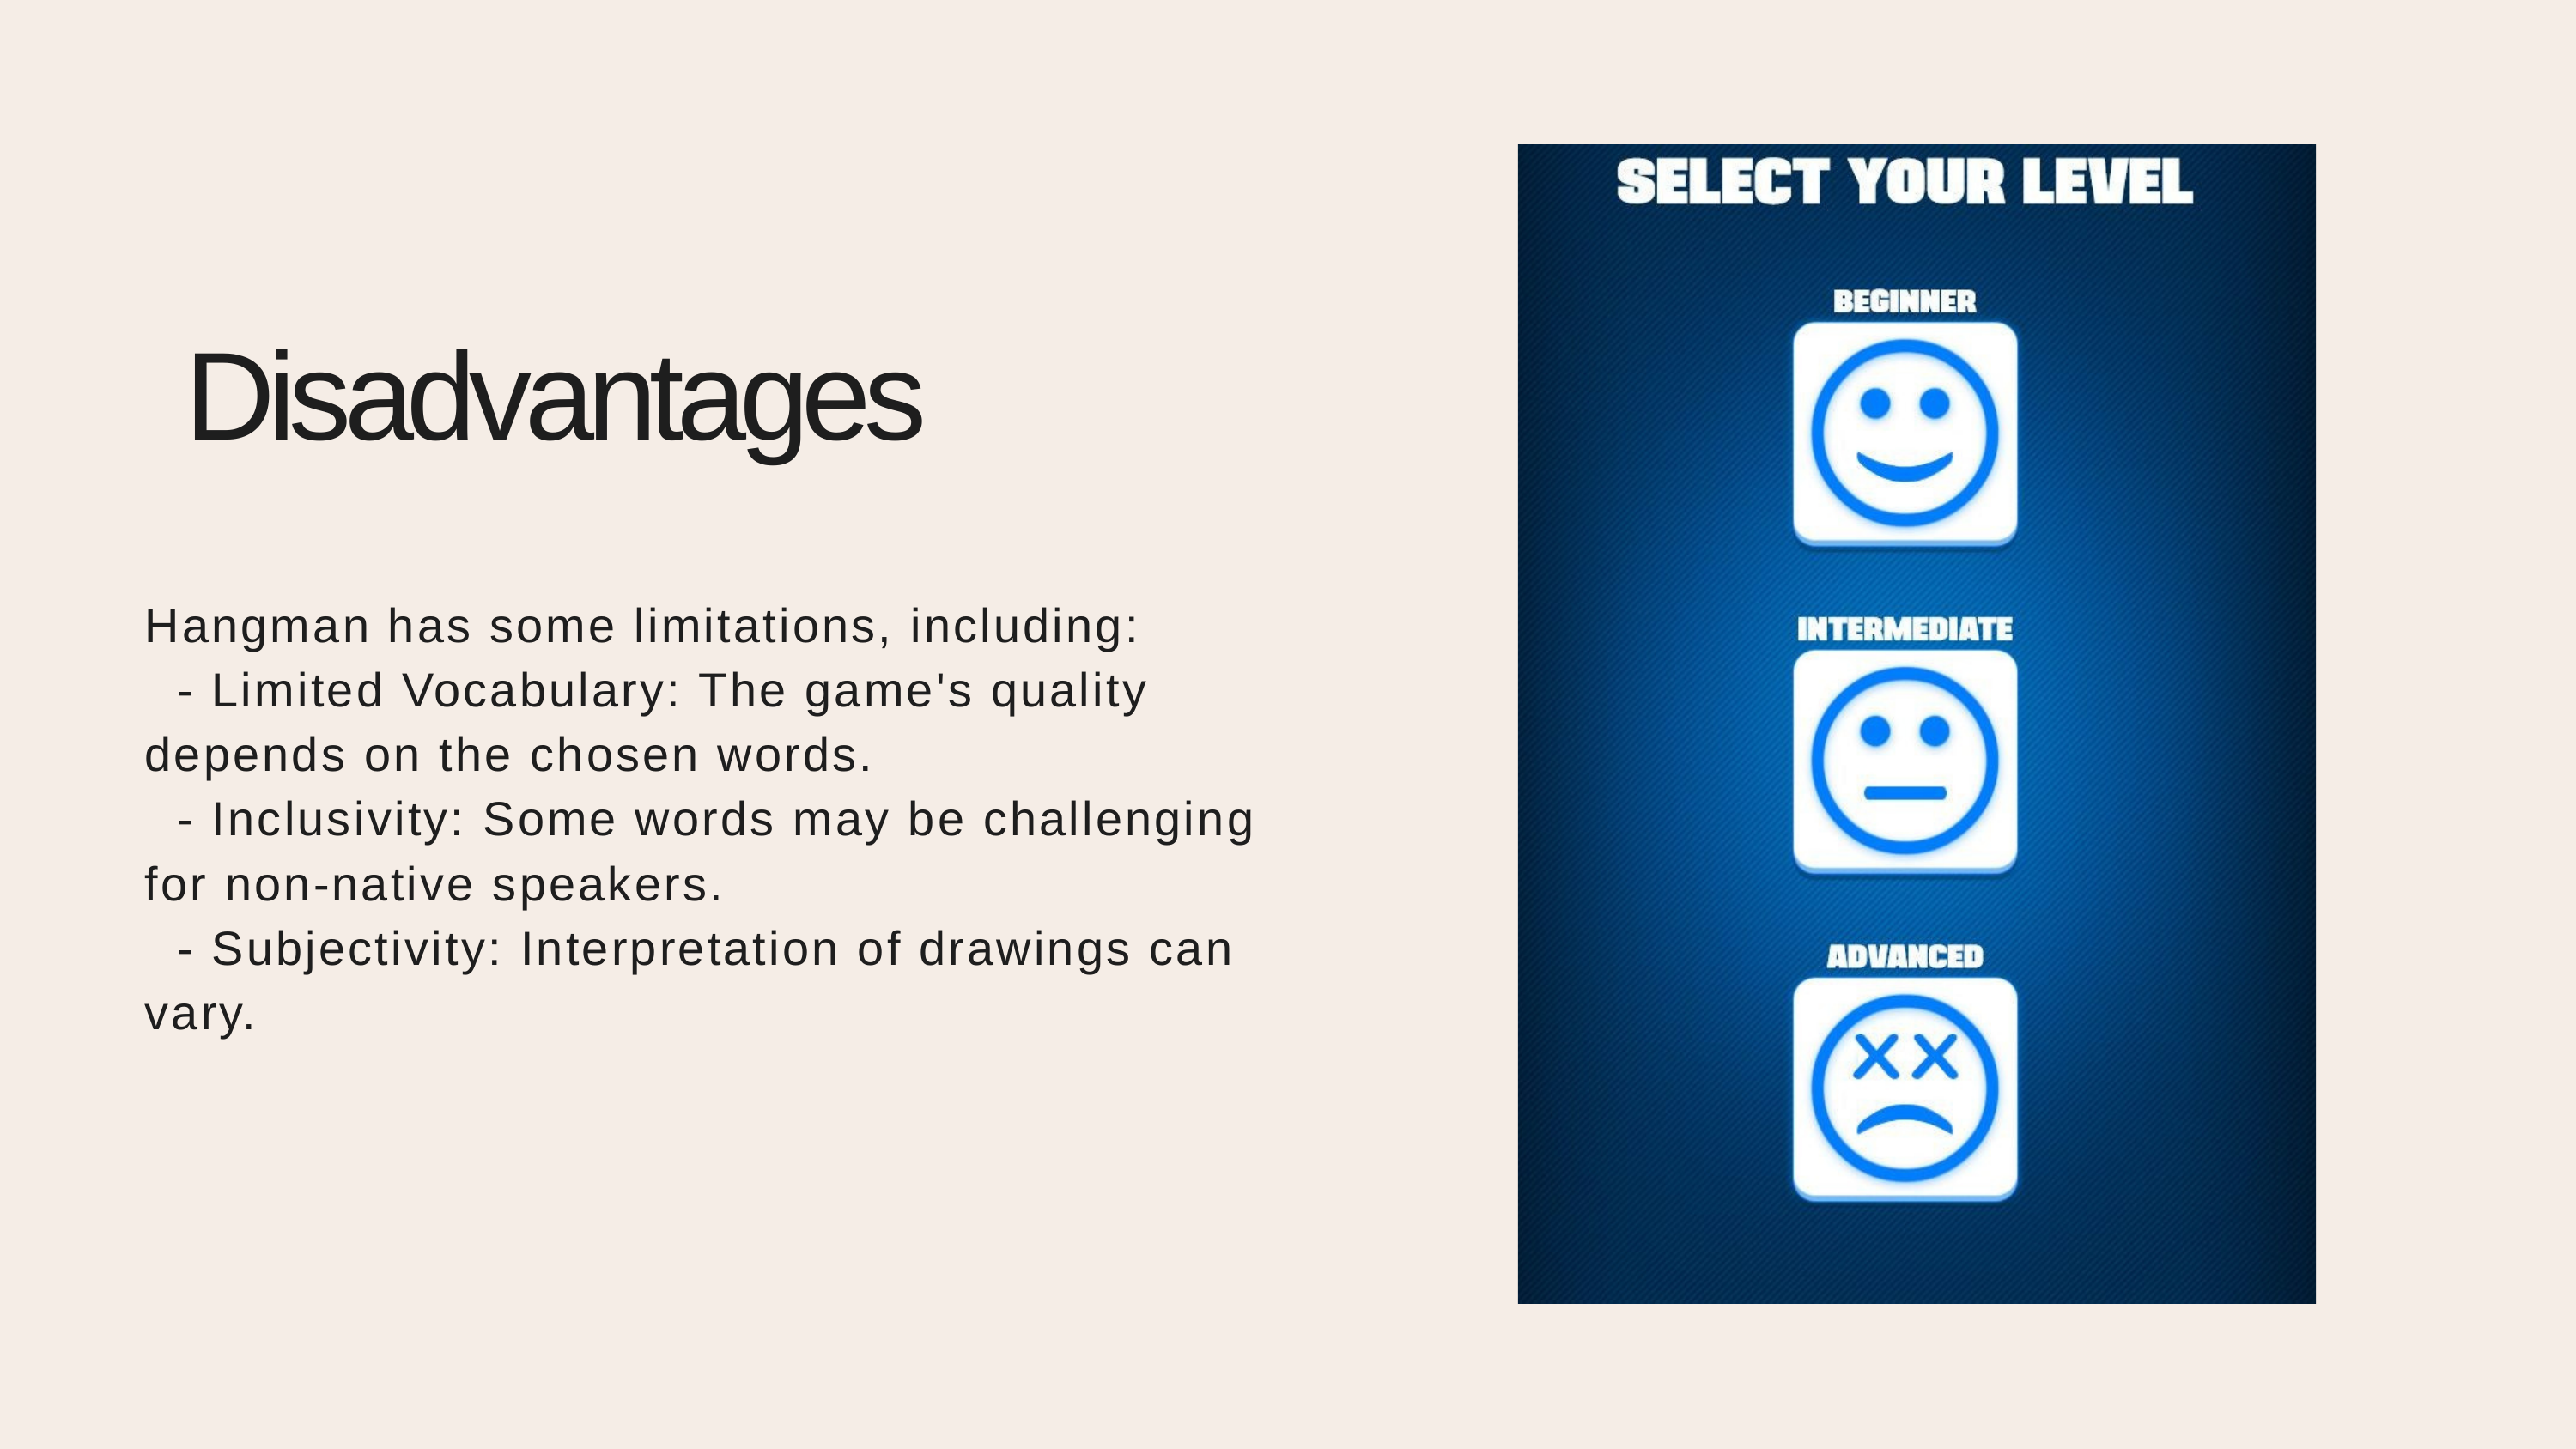

Disadvantages
Hangman has some limitations, including:
  - Limited Vocabulary: The game's quality depends on the chosen words.
  - Inclusivity: Some words may be challenging for non-native speakers.
  - Subjectivity: Interpretation of drawings can vary.